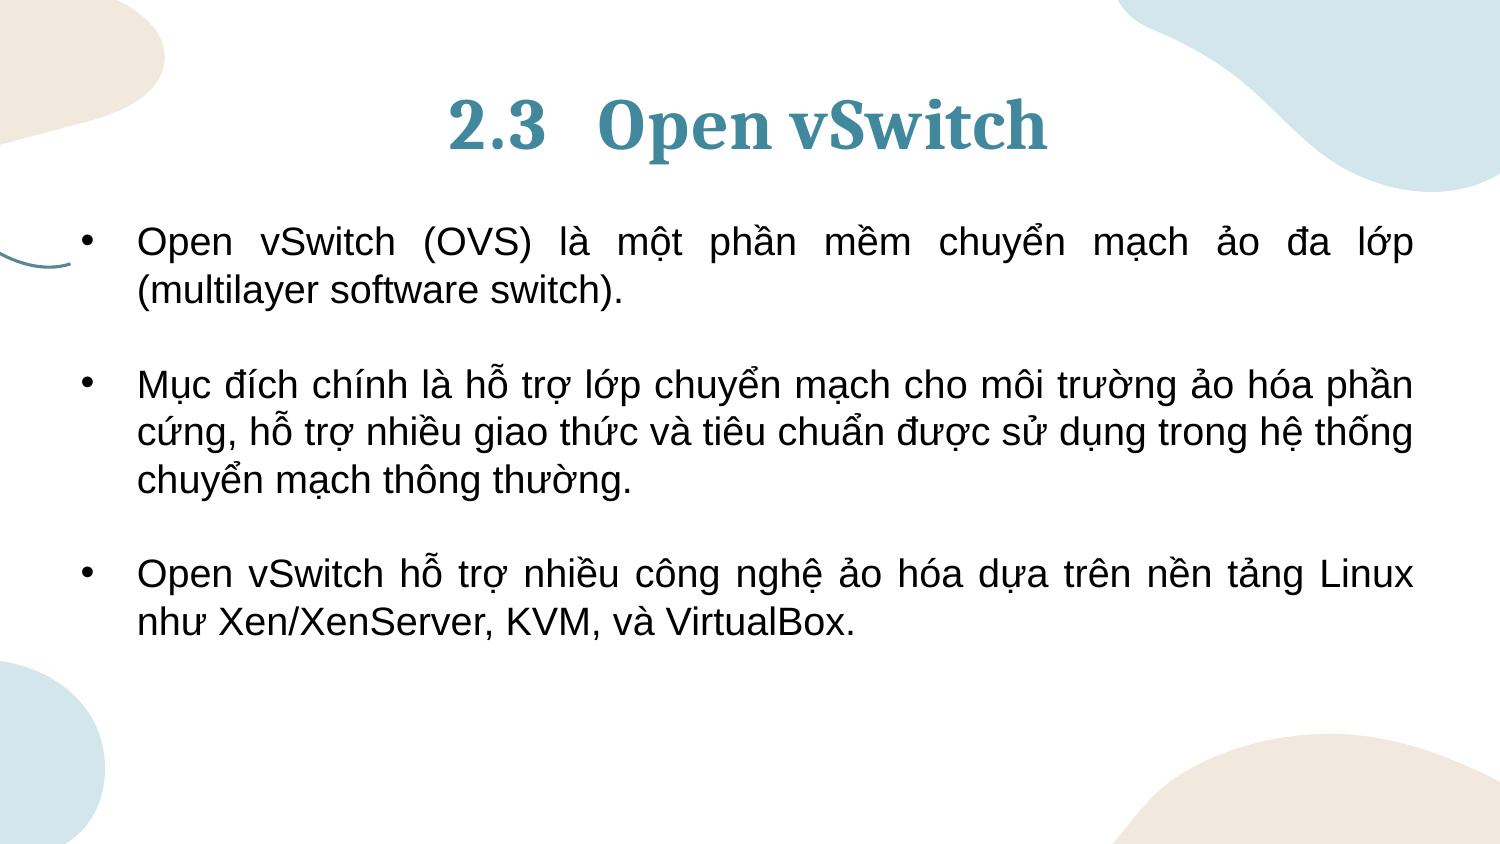

# 2.3	Open vSwitch
Open vSwitch (OVS) là một phần mềm chuyển mạch ảo đa lớp (multilayer software switch).

Mục đích chính là hỗ trợ lớp chuyển mạch cho môi trường ảo hóa phần cứng, hỗ trợ nhiều giao thức và tiêu chuẩn được sử dụng trong hệ thống chuyển mạch thông thường.

Open vSwitch hỗ trợ nhiều công nghệ ảo hóa dựa trên nền tảng Linux như Xen/XenServer, KVM, và VirtualBox.